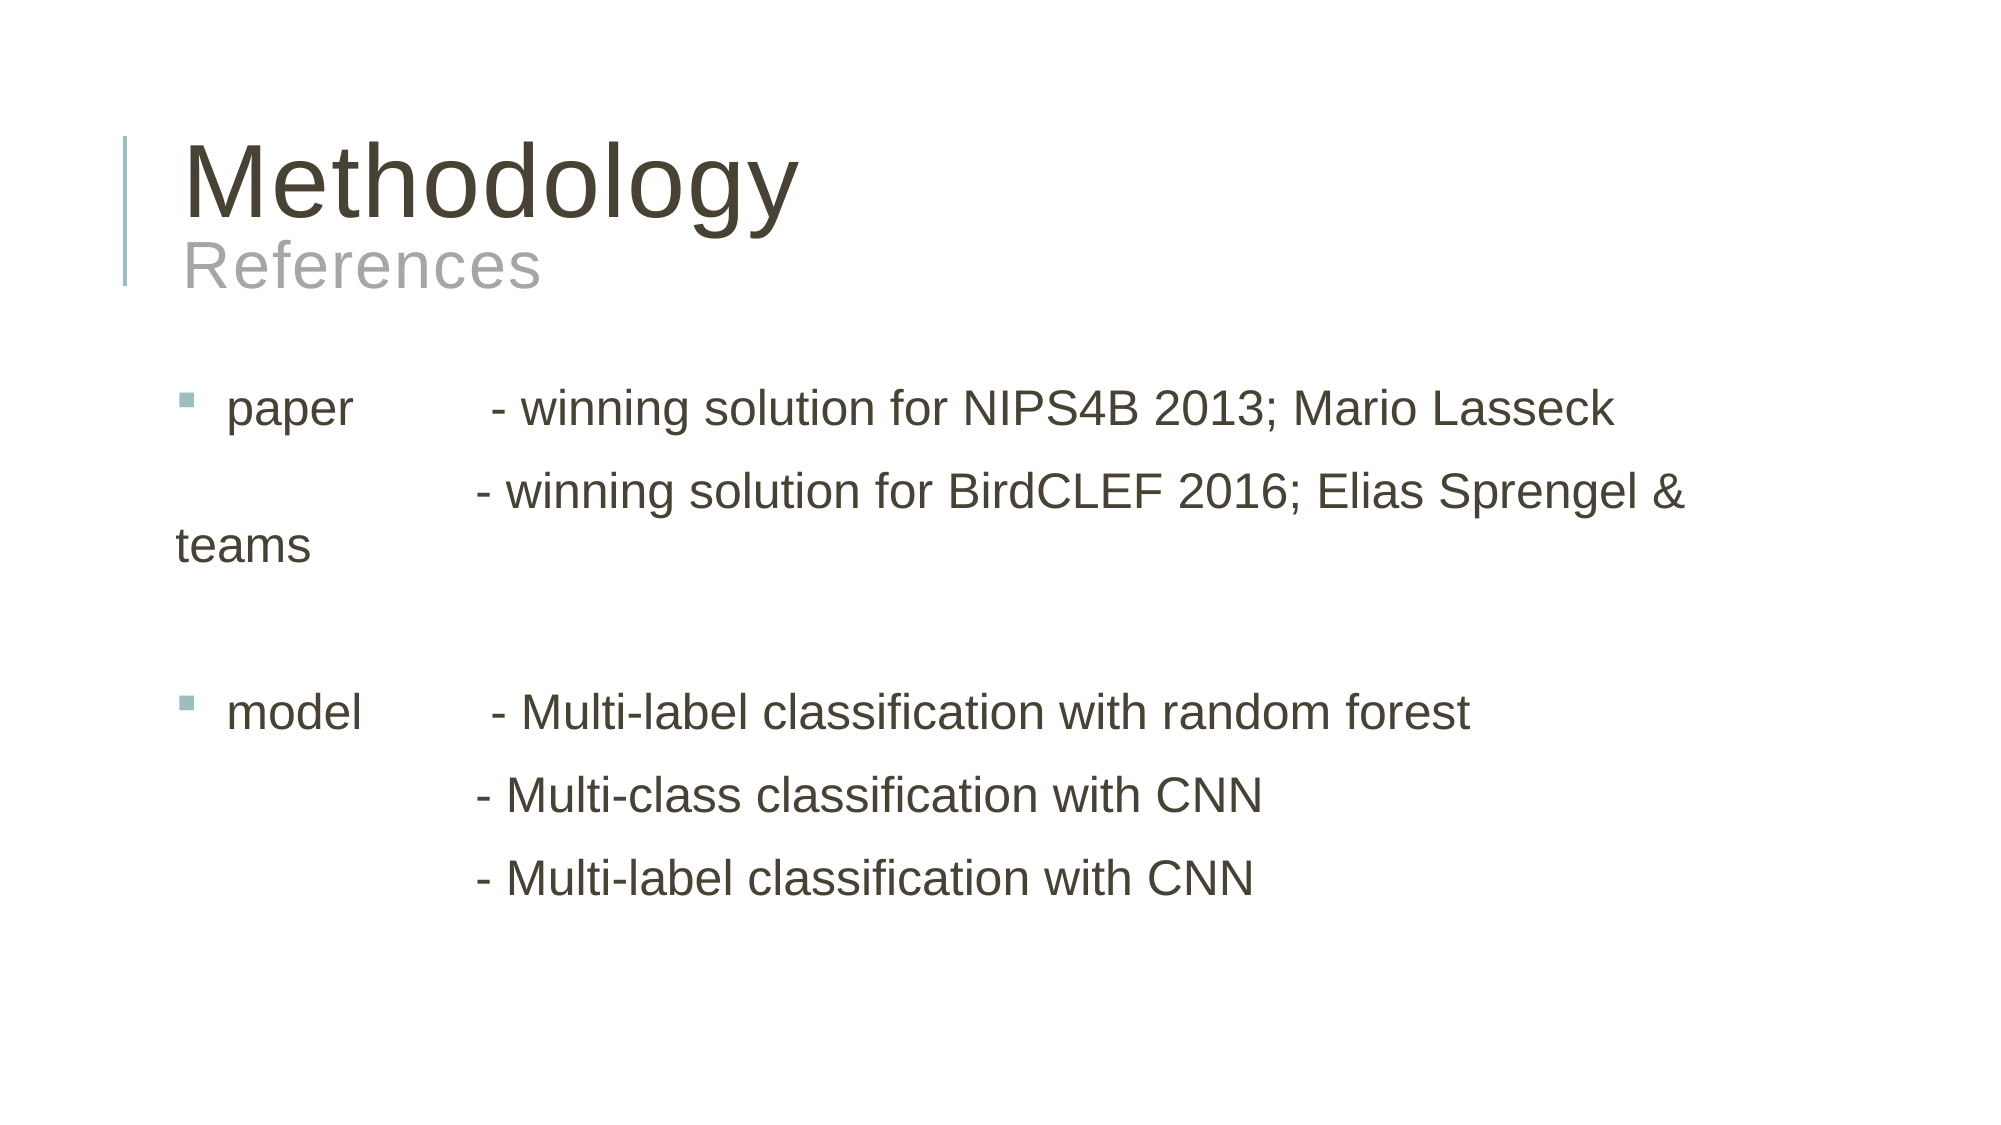

# Methodology References
  paper 	- winning solution for NIPS4B 2013; Mario Lasseck
		- winning solution for BirdCLEF 2016; Elias Sprengel & teams

  model	- Multi-label classification with random forest
		- Multi-class classification with CNN
		- Multi-label classification with CNN